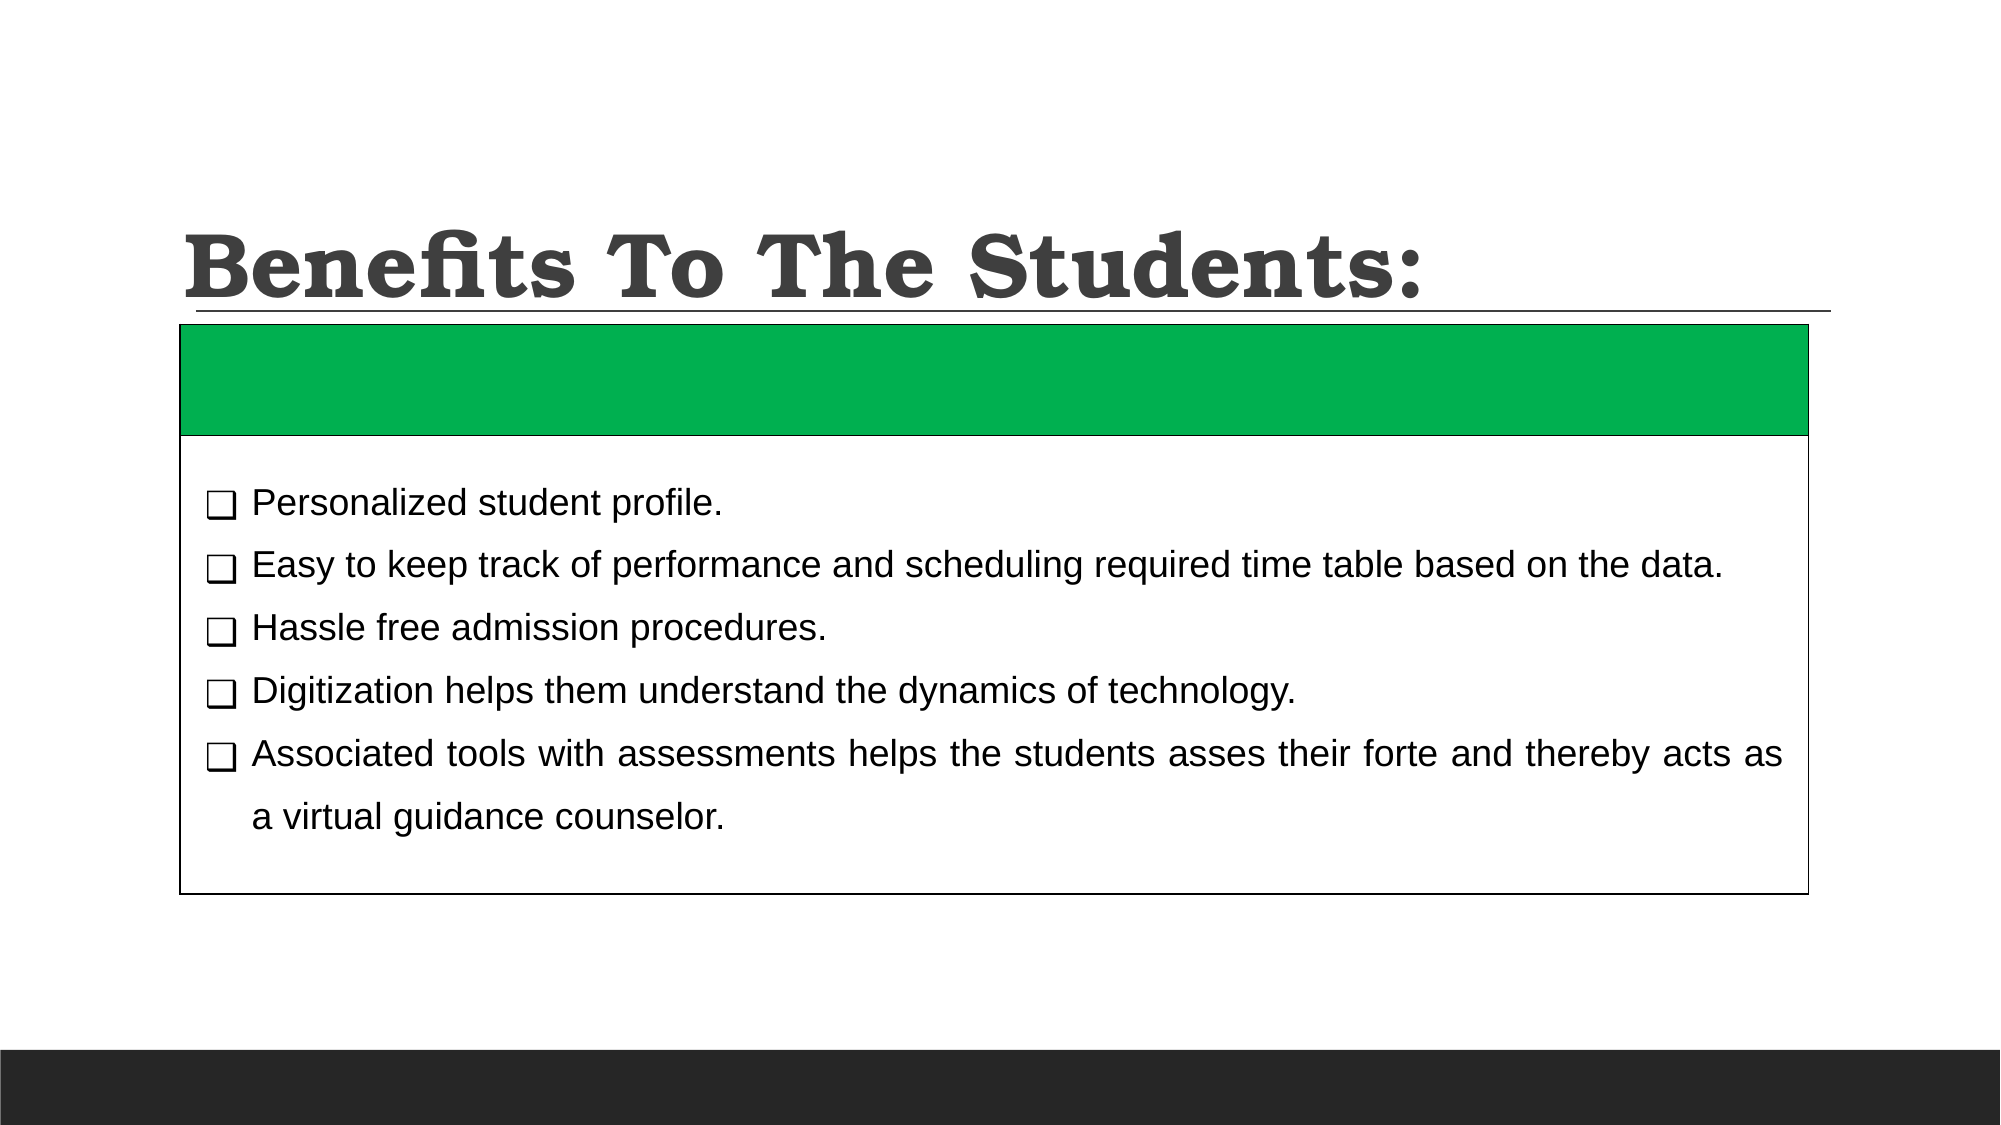

# Benefits To The Students:
|  |
| --- |
| Personalized student profile. Easy to keep track of performance and scheduling required time table based on the data. Hassle free admission procedures. Digitization helps them understand the dynamics of technology. Associated tools with assessments helps the students asses their forte and thereby acts as a virtual guidance counselor. |